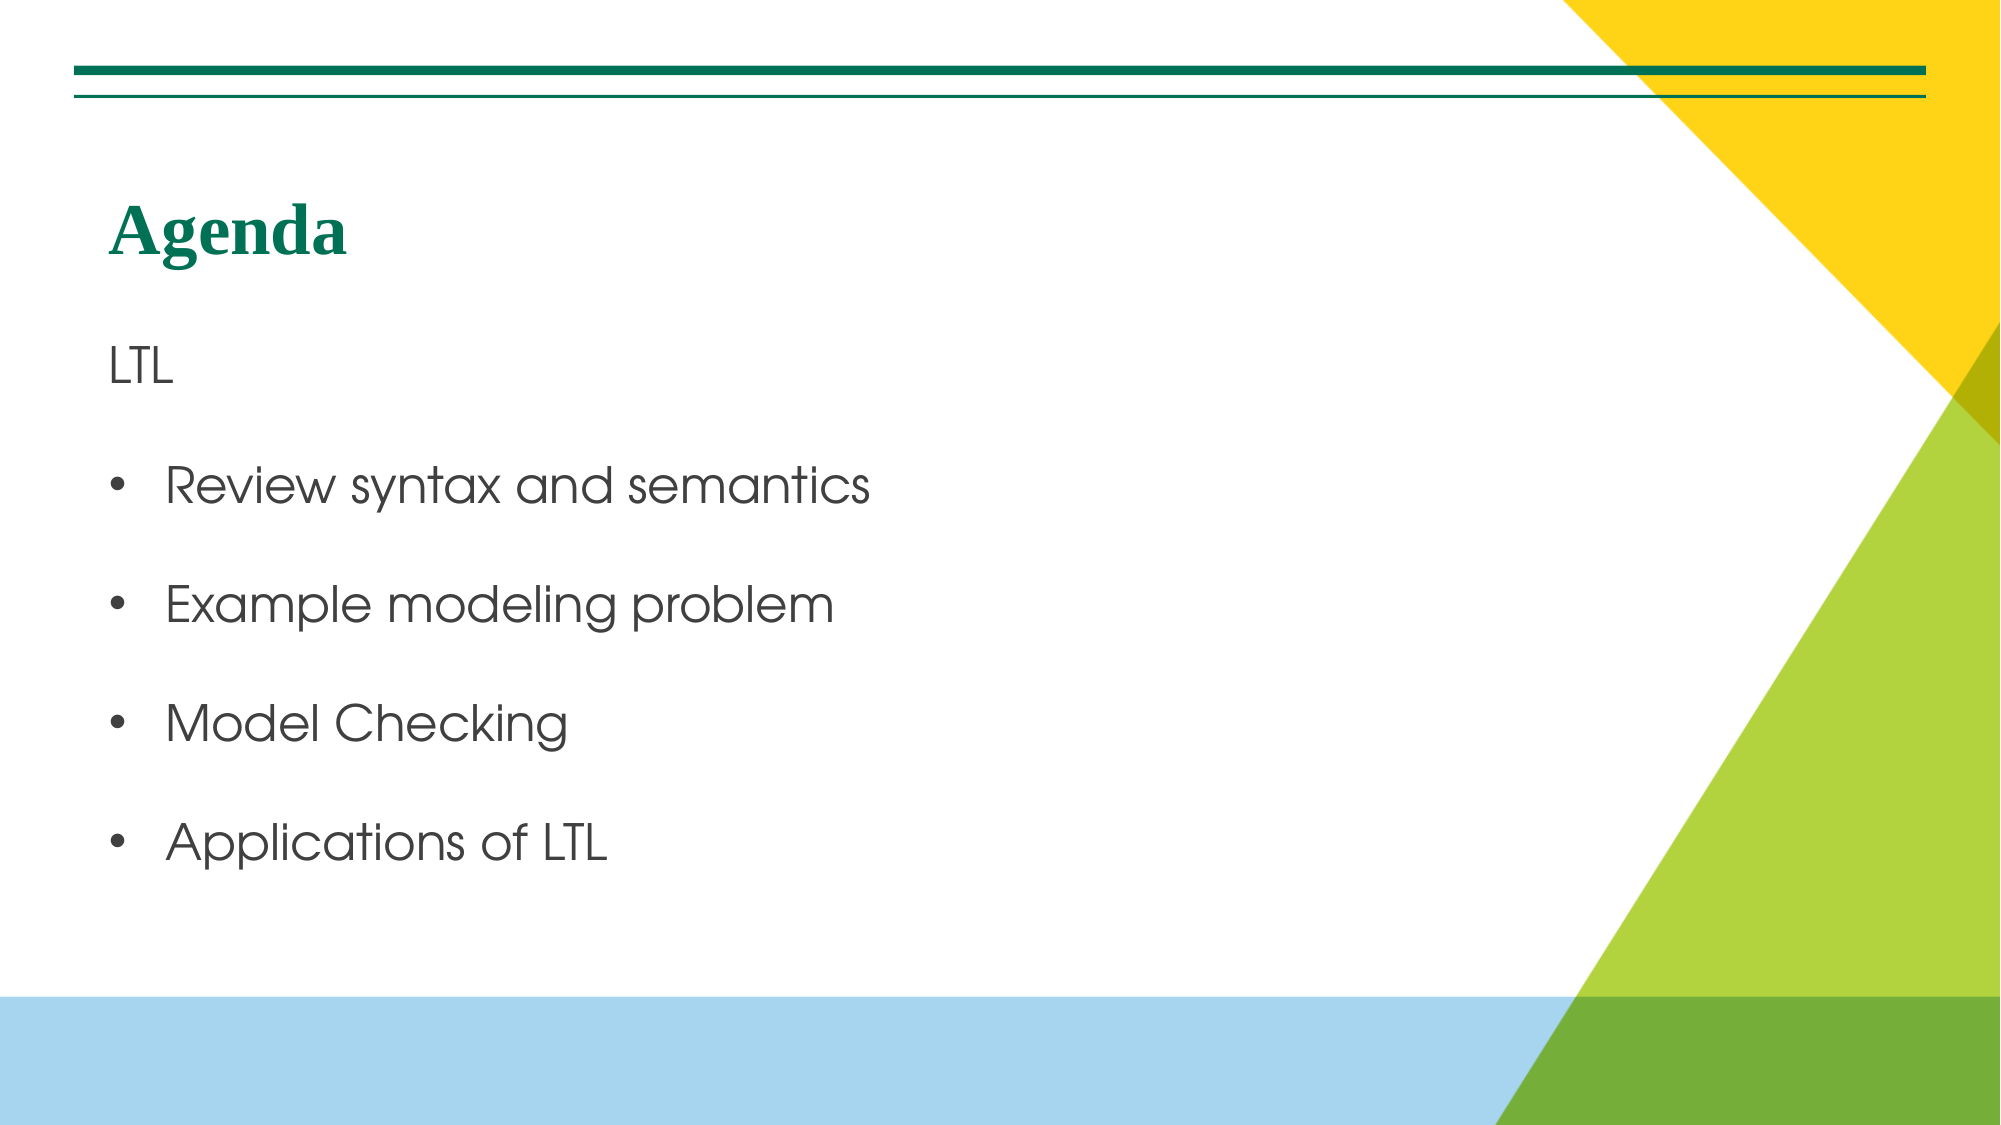

# Agenda
LTL
Review syntax and semantics
Example modeling problem
Model Checking
Applications of LTL